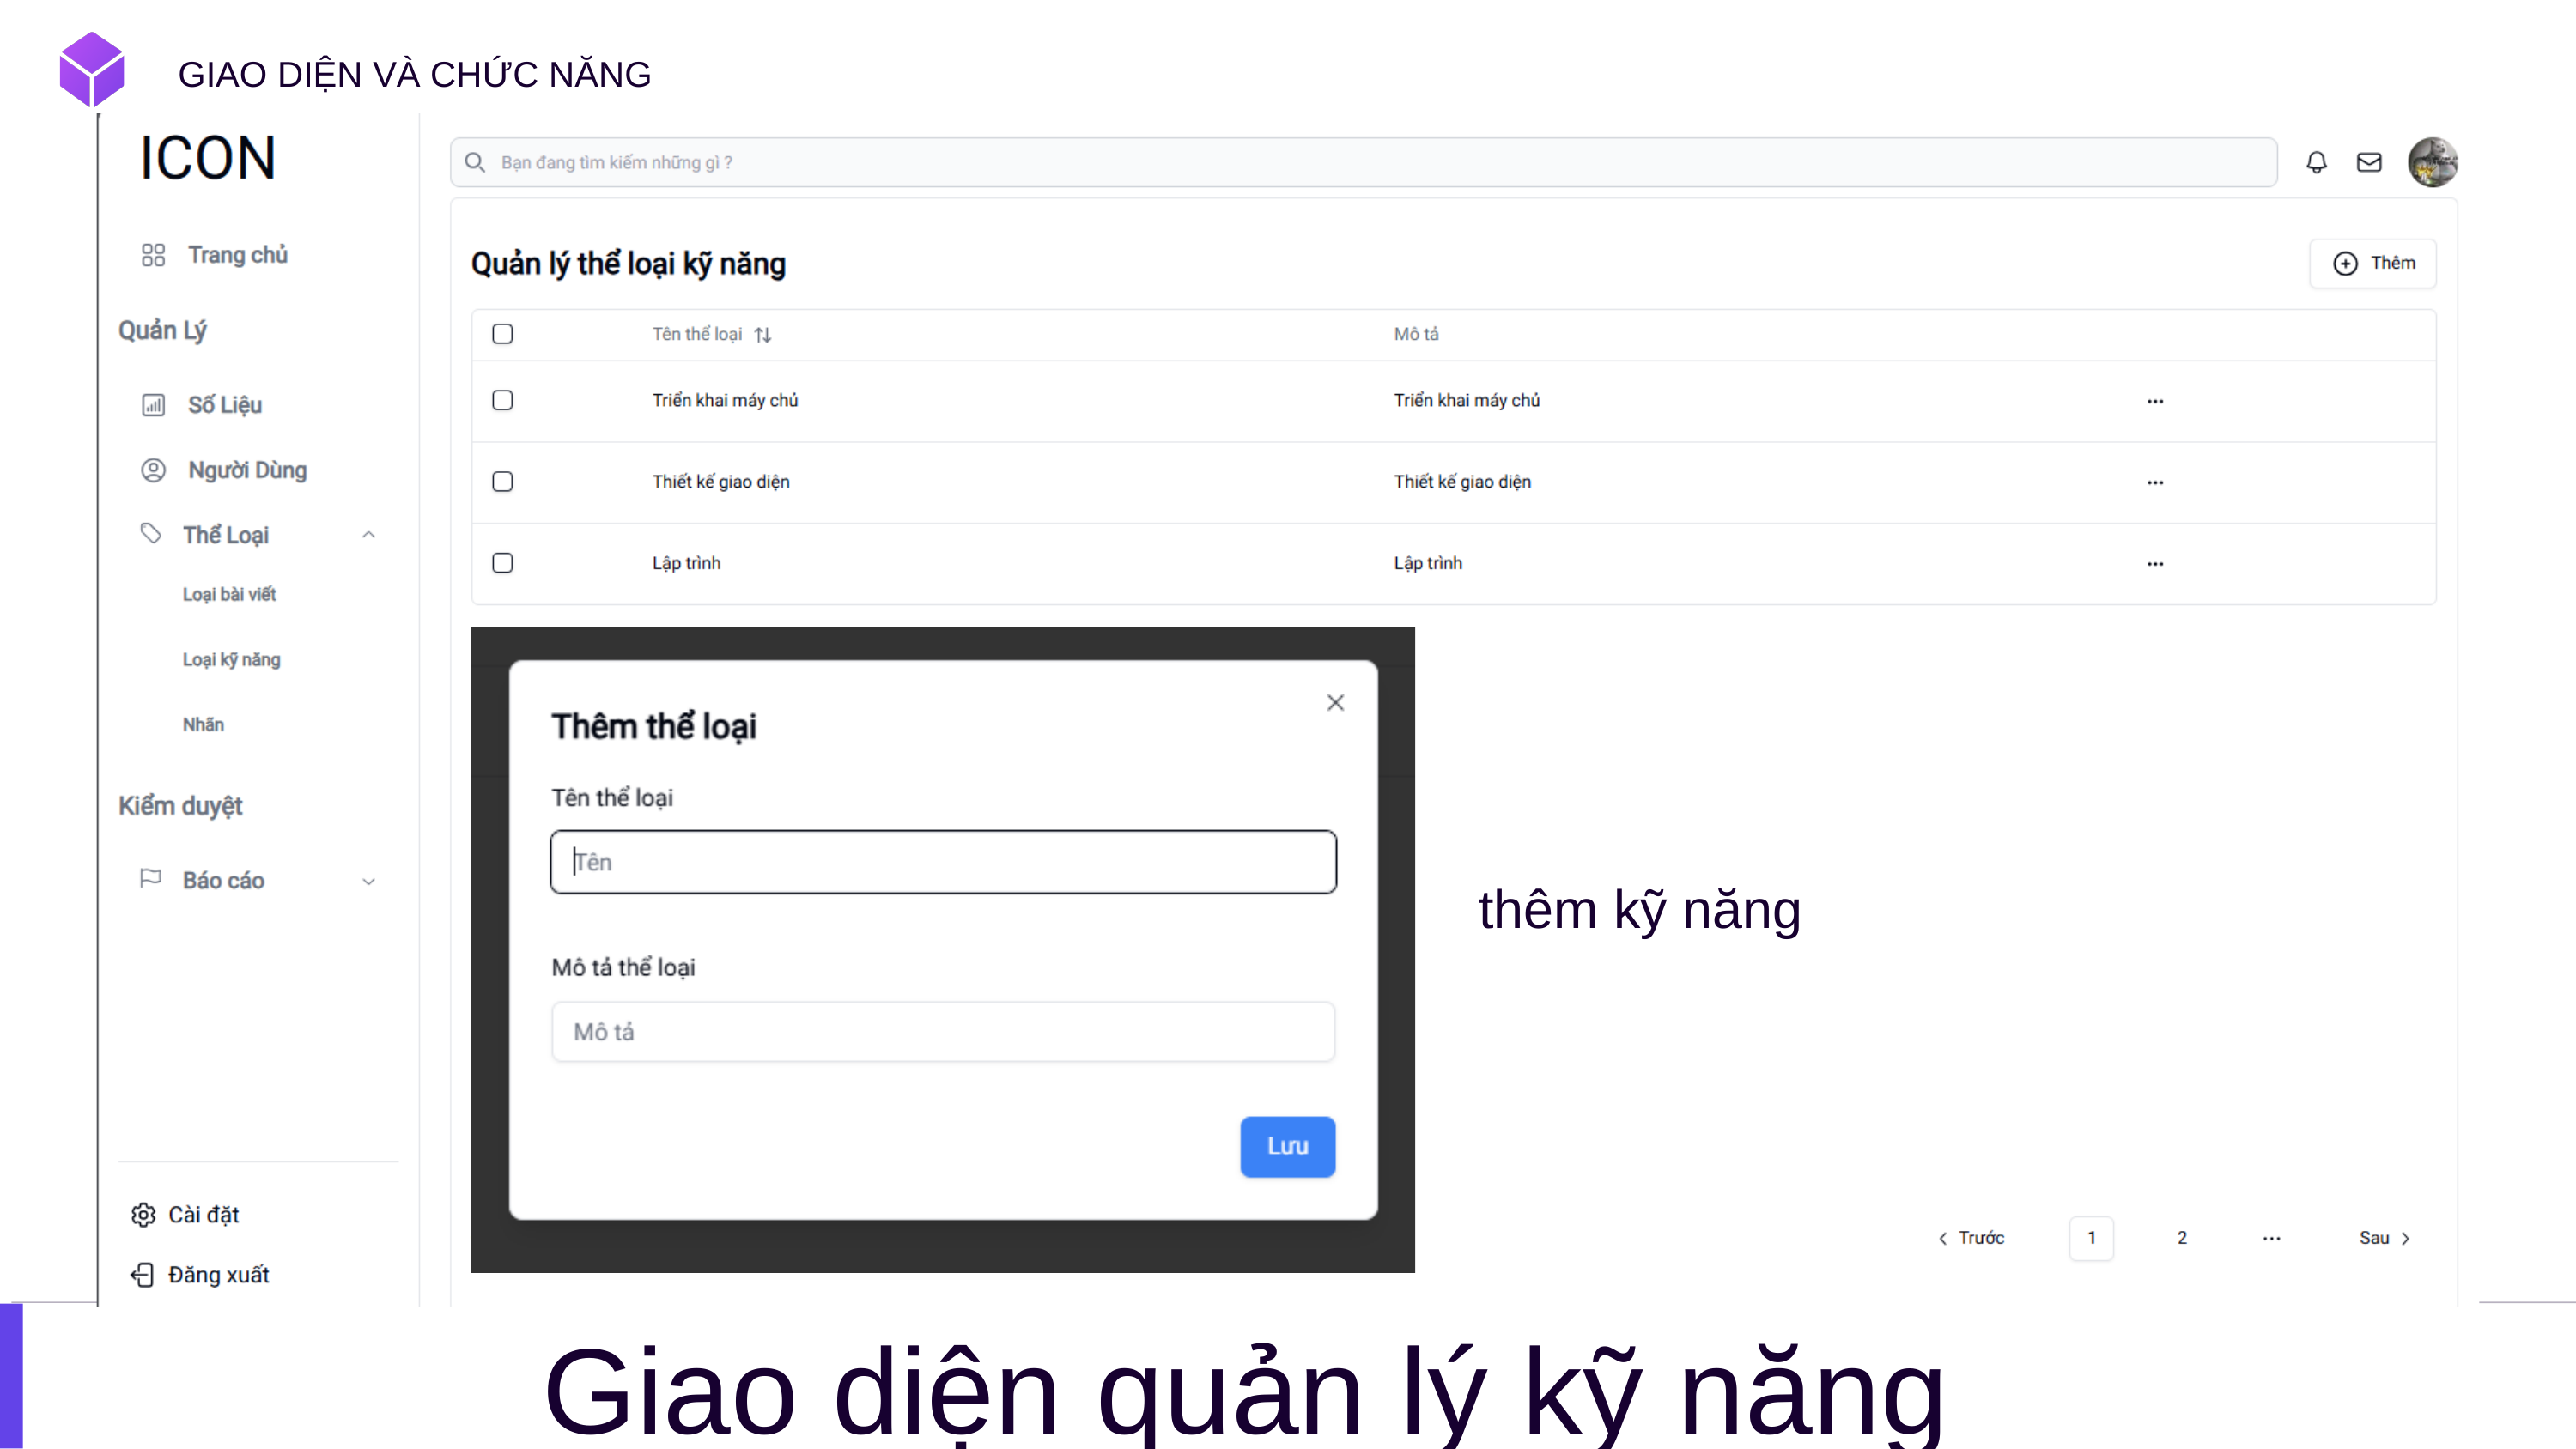

GIAO DIỆN VÀ CHỨC NĂNG

thêm kỹ năng

Giao diện quản lý kỹ năng